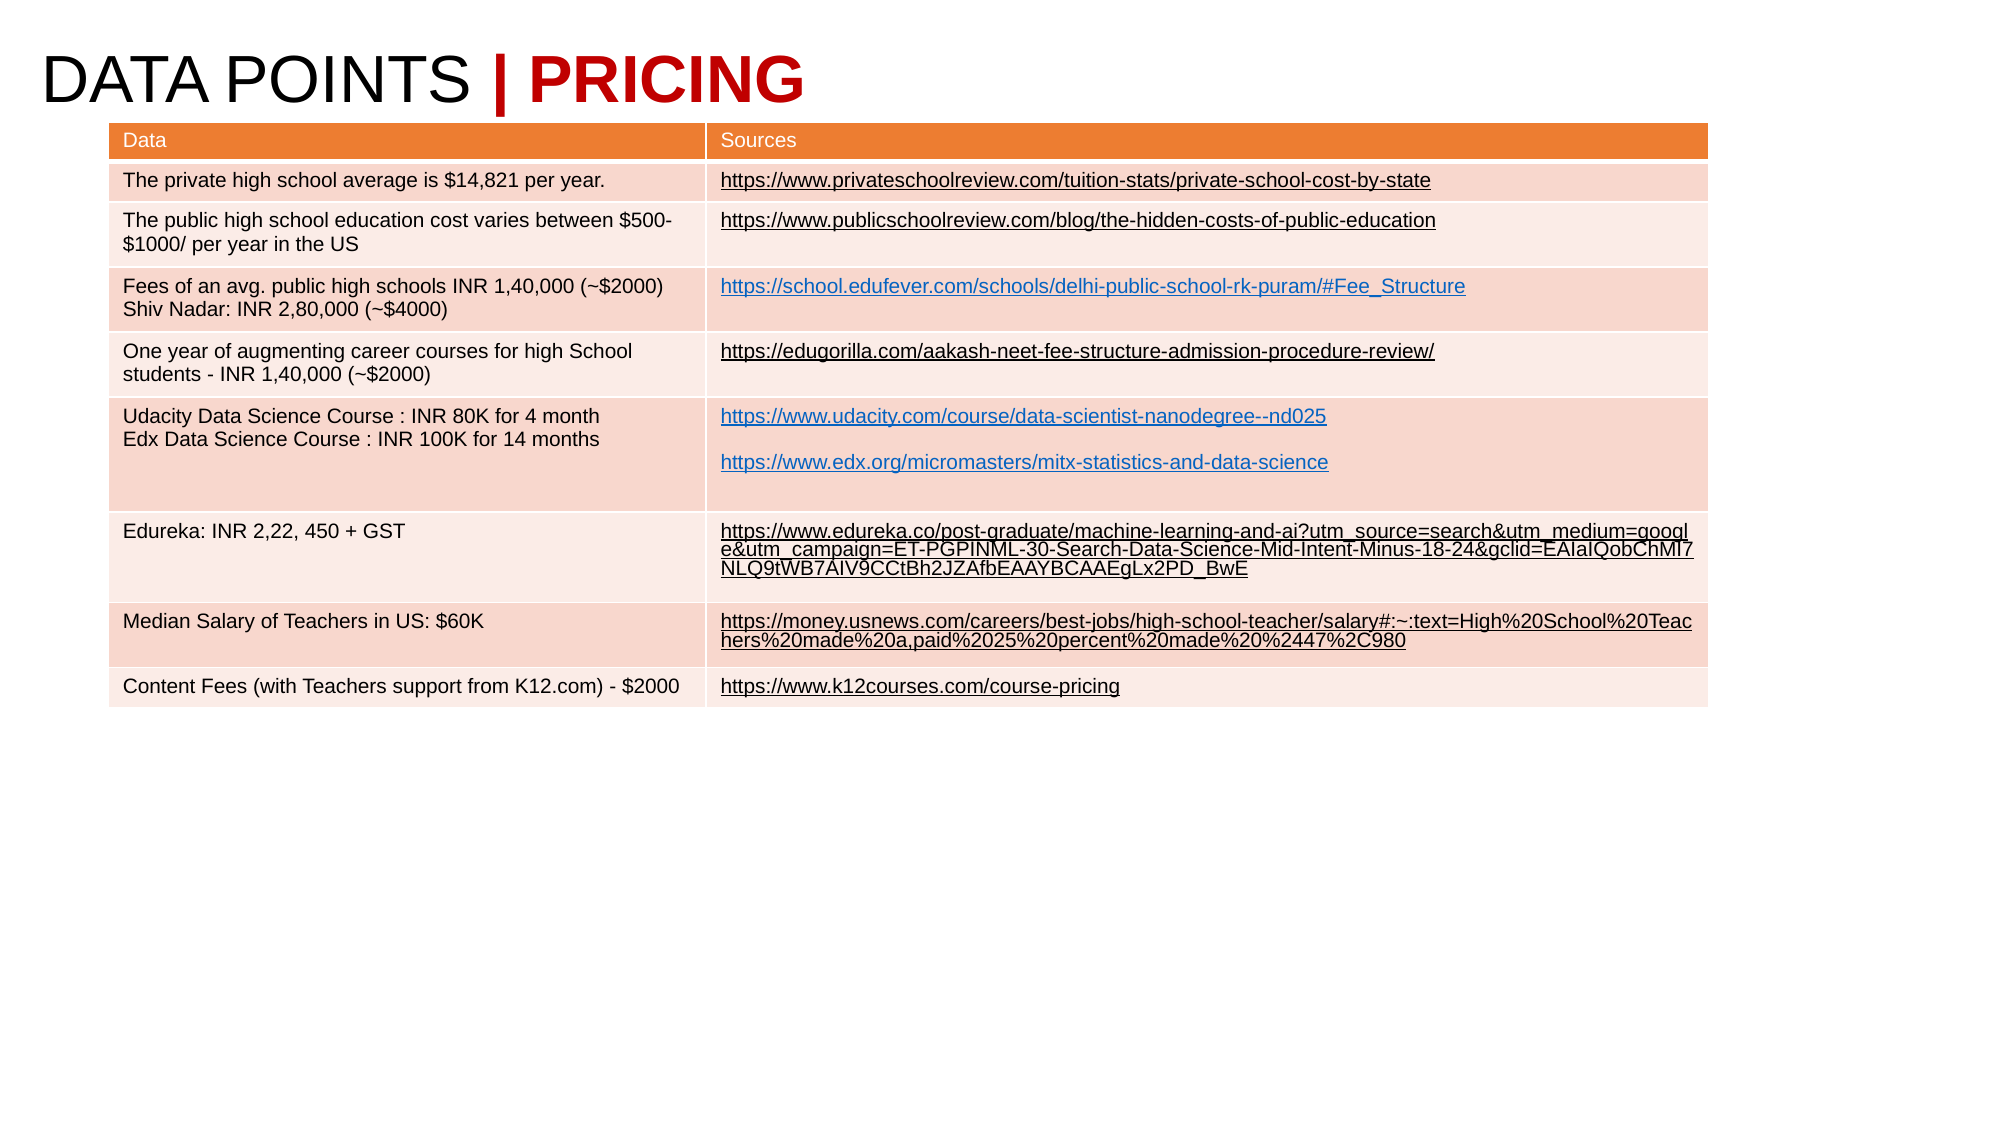

DATA POINTS | PRICING
| Data | Sources |
| --- | --- |
| The private high school average is $14,821 per year. | https://www.privateschoolreview.com/tuition-stats/private-school-cost-by-state |
| The public high school education cost varies between $500-$1000/ per year in the US | https://www.publicschoolreview.com/blog/the-hidden-costs-of-public-education |
| Fees of an avg. public high schools INR 1,40,000 (~$2000) Shiv Nadar: INR 2,80,000 (~$4000) | https://school.edufever.com/schools/delhi-public-school-rk-puram/#Fee\_Structure |
| One year of augmenting career courses for high School students - INR 1,40,000 (~$2000) | https://edugorilla.com/aakash-neet-fee-structure-admission-procedure-review/ |
| Udacity Data Science Course : INR 80K for 4 month Edx Data Science Course : INR 100K for 14 months | https://www.udacity.com/course/data-scientist-nanodegree--nd025 https://www.edx.org/micromasters/mitx-statistics-and-data-science |
| Edureka: INR 2,22, 450 + GST | https://www.edureka.co/post-graduate/machine-learning-and-ai?utm\_source=search&utm\_medium=google&utm\_campaign=ET-PGPINML-30-Search-Data-Science-Mid-Intent-Minus-18-24&gclid=EAIaIQobChMI7NLQ9tWB7AIV9CCtBh2JZAfbEAAYBCAAEgLx2PD\_BwE |
| Median Salary of Teachers in US: $60K | https://money.usnews.com/careers/best-jobs/high-school-teacher/salary#:~:text=High%20School%20Teachers%20made%20a,paid%2025%20percent%20made%20%2447%2C980. |
| Content Fees (with Teachers support from K12.com) - $2000 | https://www.k12courses.com/course-pricing |